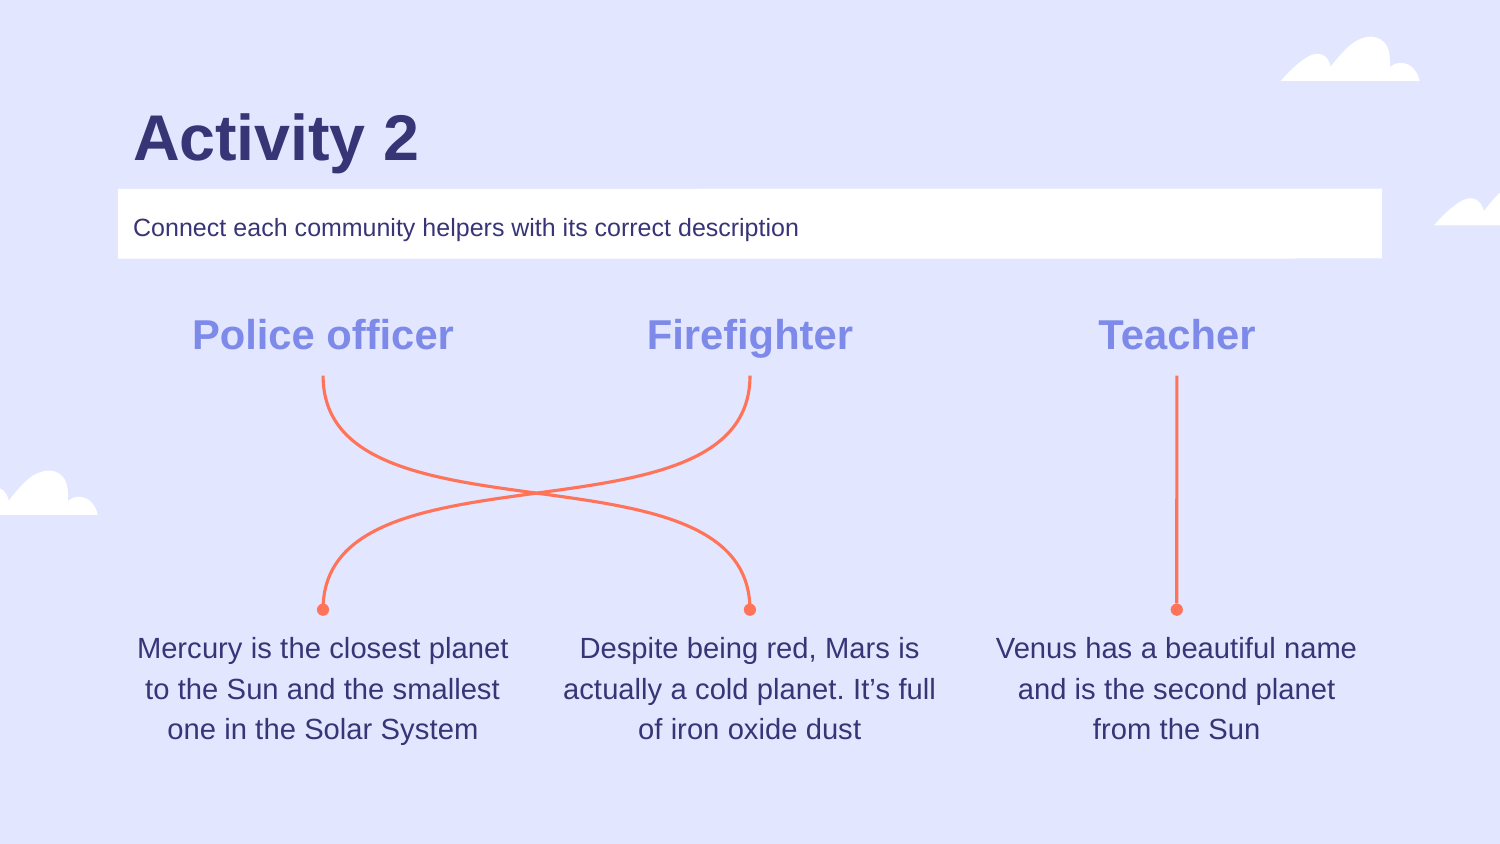

# Activity 2
Connect each community helpers with its correct description
Police officer
Firefighter
Teacher
Mercury is the closest planet to the Sun and the smallest one in the Solar System
Despite being red, Mars is actually a cold planet. It’s full of iron oxide dust
Venus has a beautiful name and is the second planet from the Sun